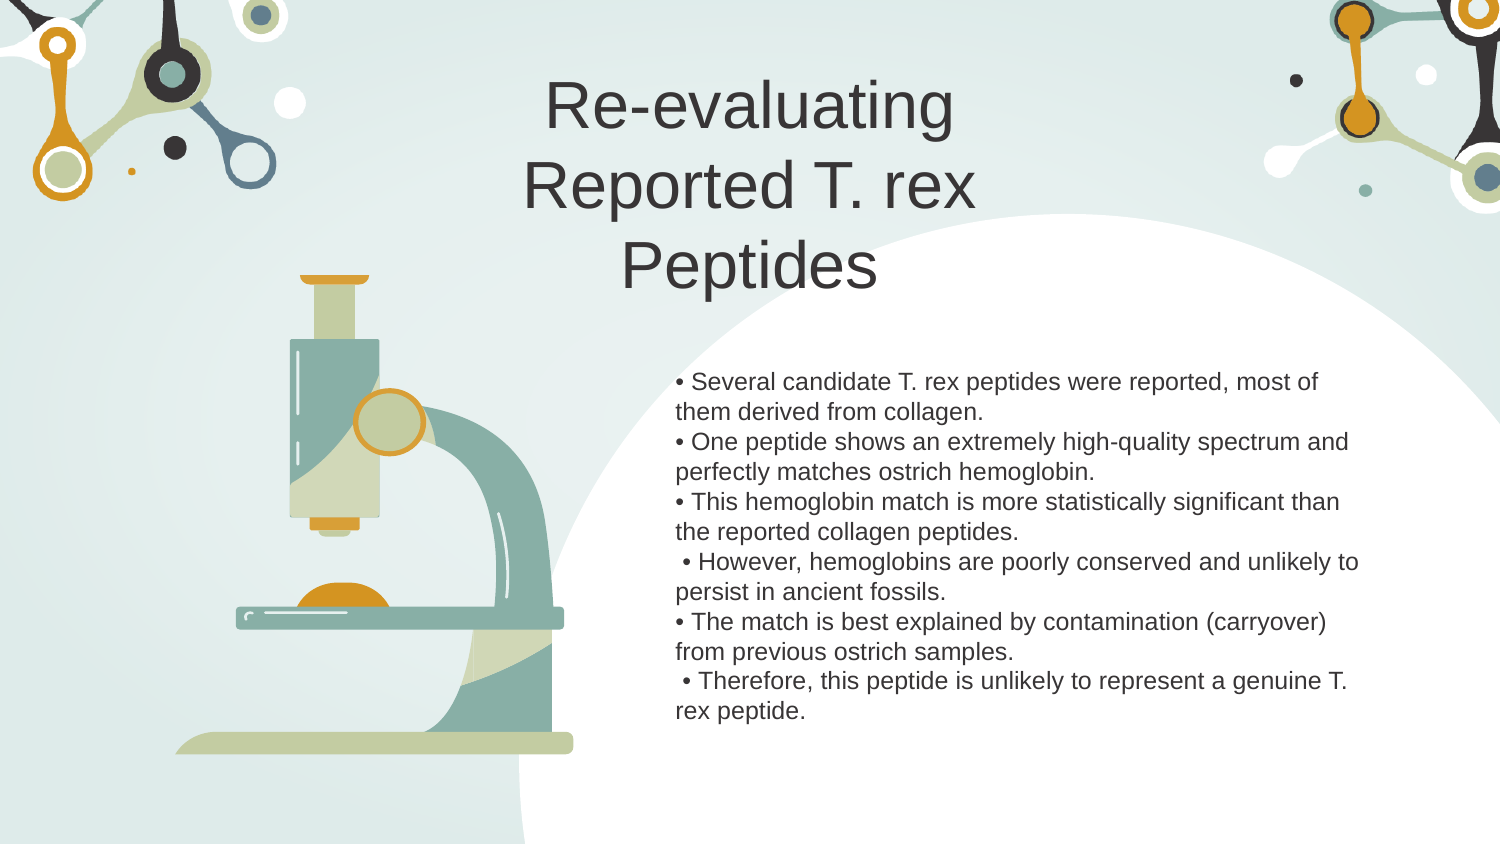

# Re-evaluating Reported T. rex Peptides

• Several candidate T. rex peptides were reported, most of them derived from collagen.
• One peptide shows an extremely high-quality spectrum and perfectly matches ostrich hemoglobin.
• This hemoglobin match is more statistically significant than the reported collagen peptides.
 • However, hemoglobins are poorly conserved and unlikely to persist in ancient fossils.
• The match is best explained by contamination (carryover) from previous ostrich samples.
 • Therefore, this peptide is unlikely to represent a genuine T. rex peptide.